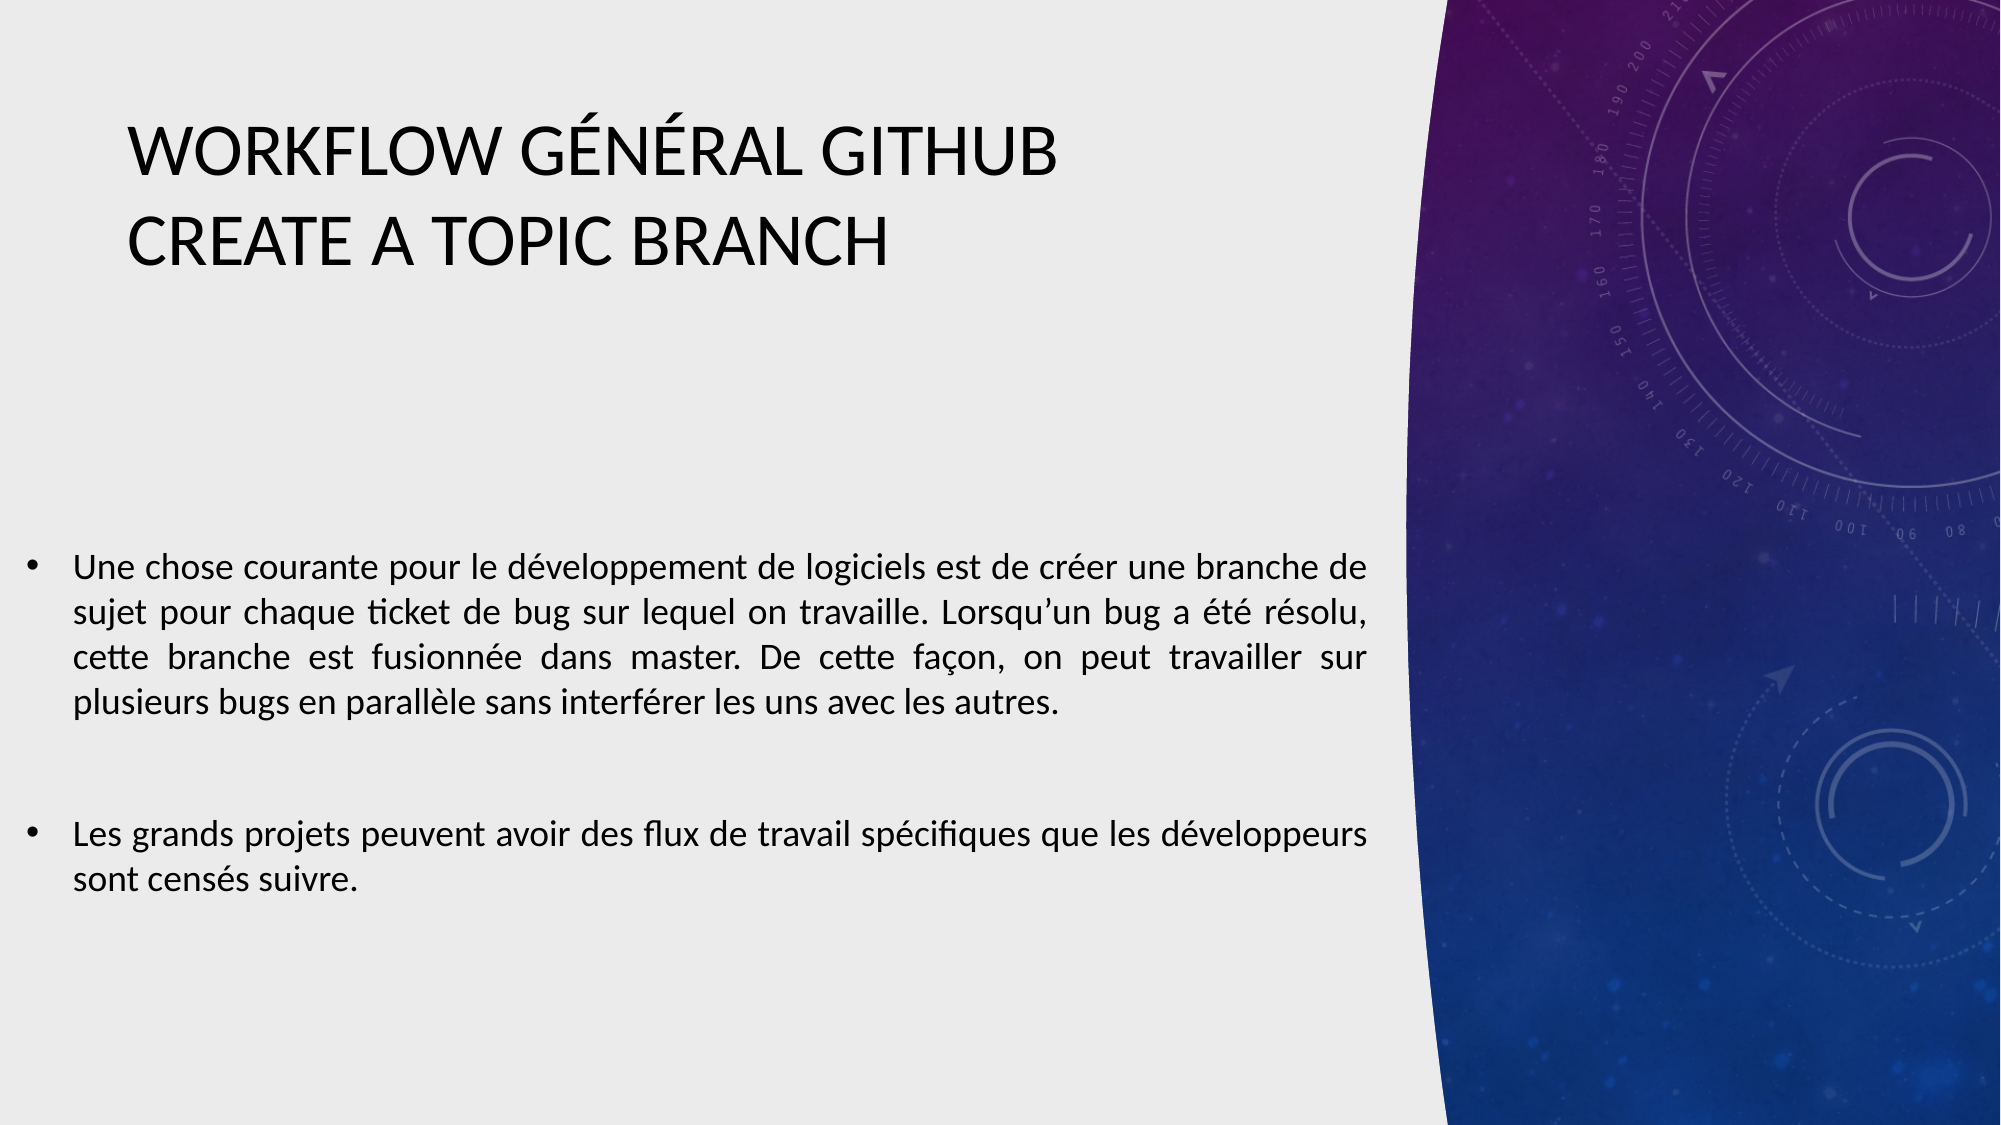

# WorkFlow général GITHUB create a topic branch
Une chose courante pour le développement de logiciels est de créer une branche de sujet pour chaque ticket de bug sur lequel on travaille. Lorsqu’un bug a été résolu, cette branche est fusionnée dans master. De cette façon, on peut travailler sur plusieurs bugs en parallèle sans interférer les uns avec les autres.

Les grands projets peuvent avoir des flux de travail spécifiques que les développeurs sont censés suivre.